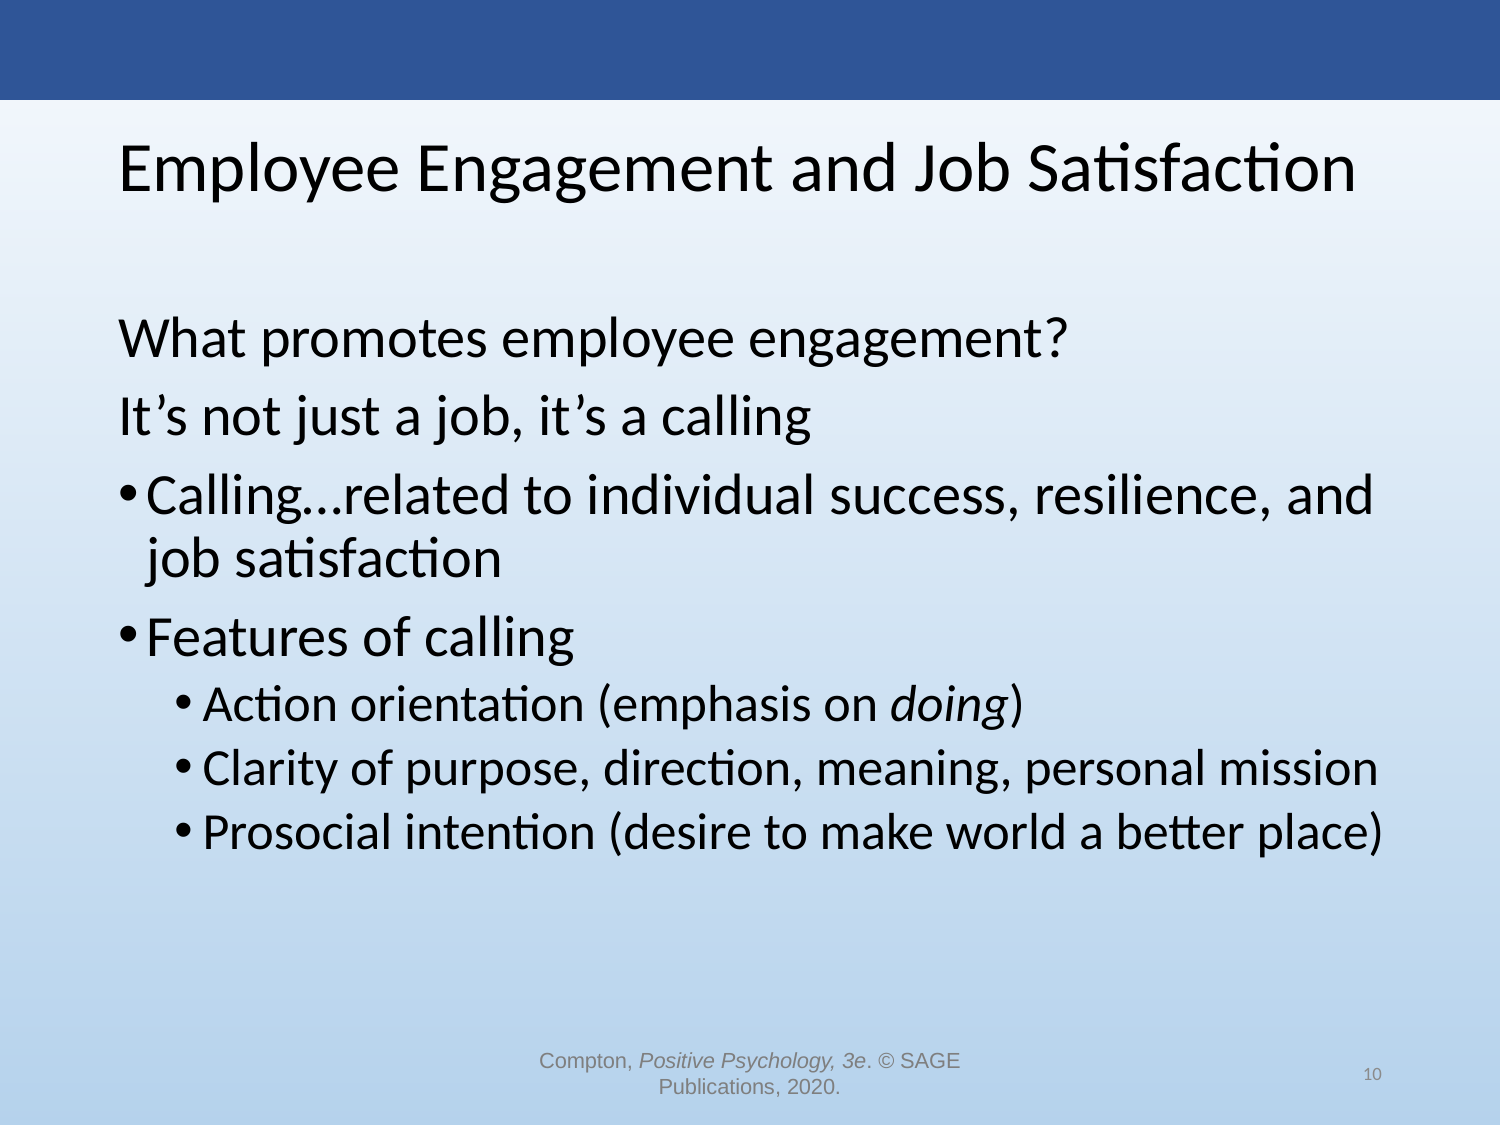

# Employee Engagement and Job Satisfaction
What promotes employee engagement?
It’s not just a job, it’s a calling
Calling…related to individual success, resilience, and job satisfaction
Features of calling
Action orientation (emphasis on doing)
Clarity of purpose, direction, meaning, personal mission
Prosocial intention (desire to make world a better place)
Compton, Positive Psychology, 3e. © SAGE Publications, 2020.
10